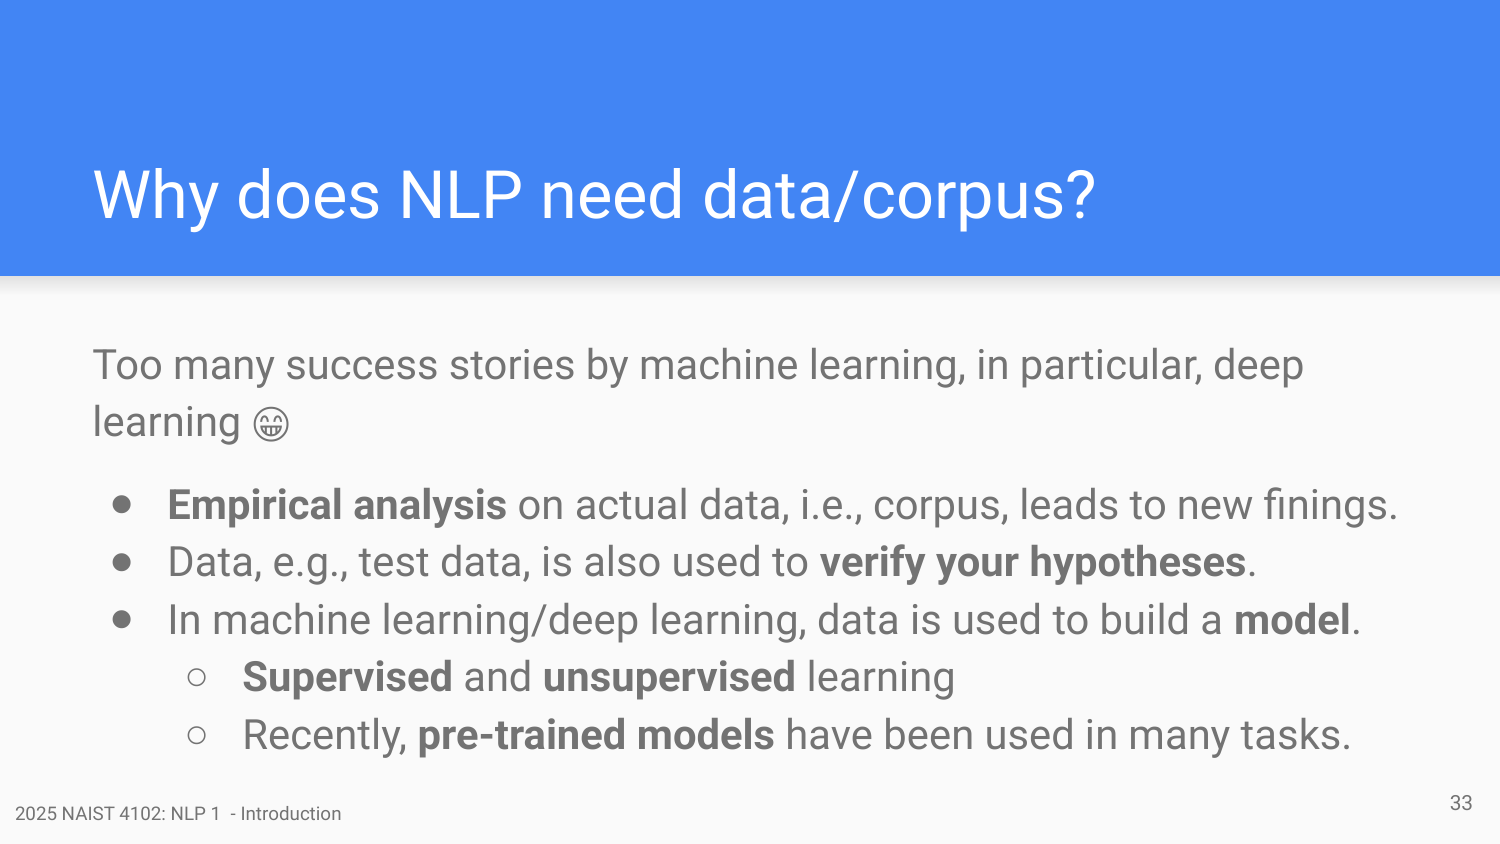

# Why does NLP need data/corpus?
Too many success stories by machine learning, in particular, deep learning 😁
Empirical analysis on actual data, i.e., corpus, leads to new finings.
Data, e.g., test data, is also used to verify your hypotheses.
In machine learning/deep learning, data is used to build a model.
Supervised and unsupervised learning
Recently, pre-trained models have been used in many tasks.
33